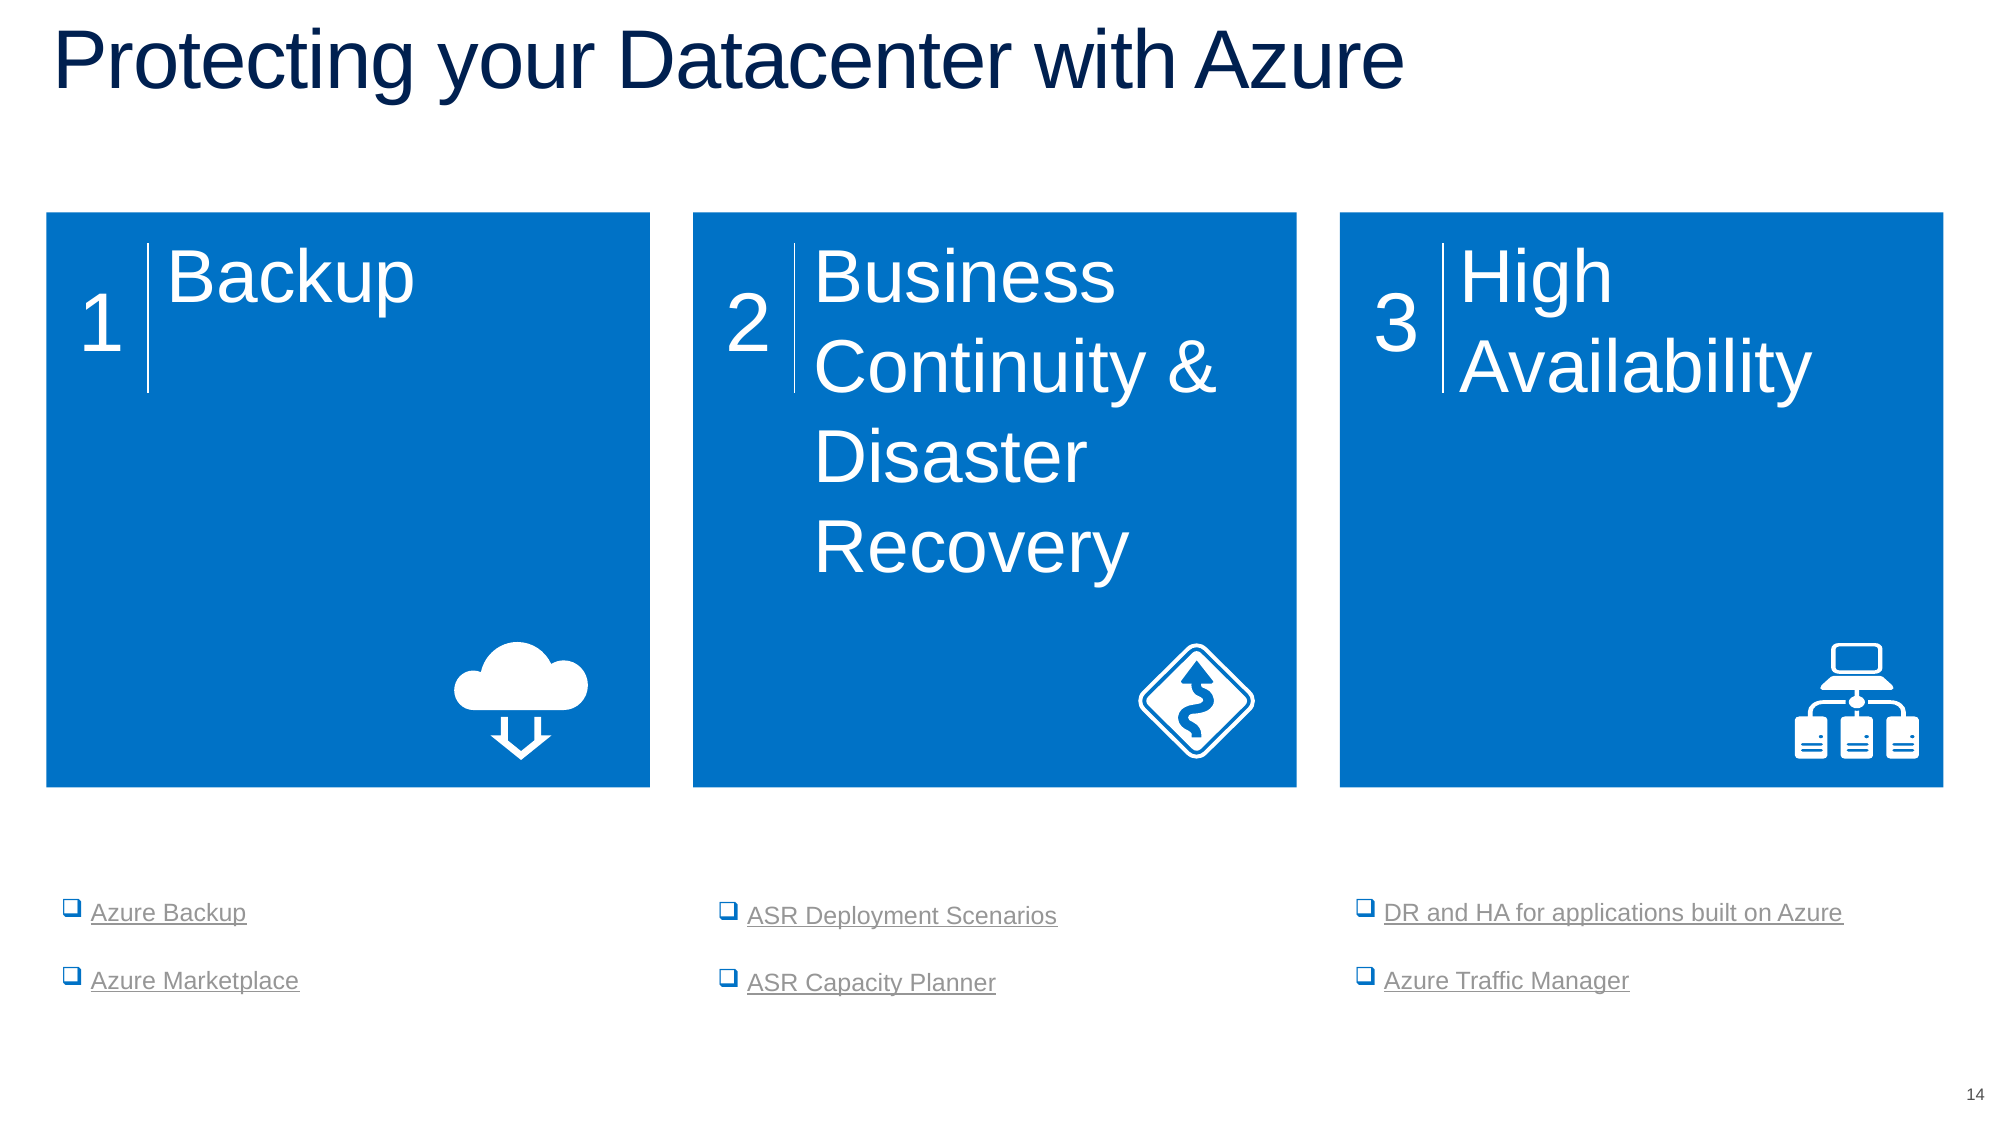

# Protecting your Datacenter with Azure
Backup
Business Continuity & Disaster Recovery
High Availability
1
2
3

 DR and HA for applications built on Azure
 Azure Traffic Manager
 Azure Backup
 Azure Marketplace
 ASR Deployment Scenarios
 ASR Capacity Planner
14